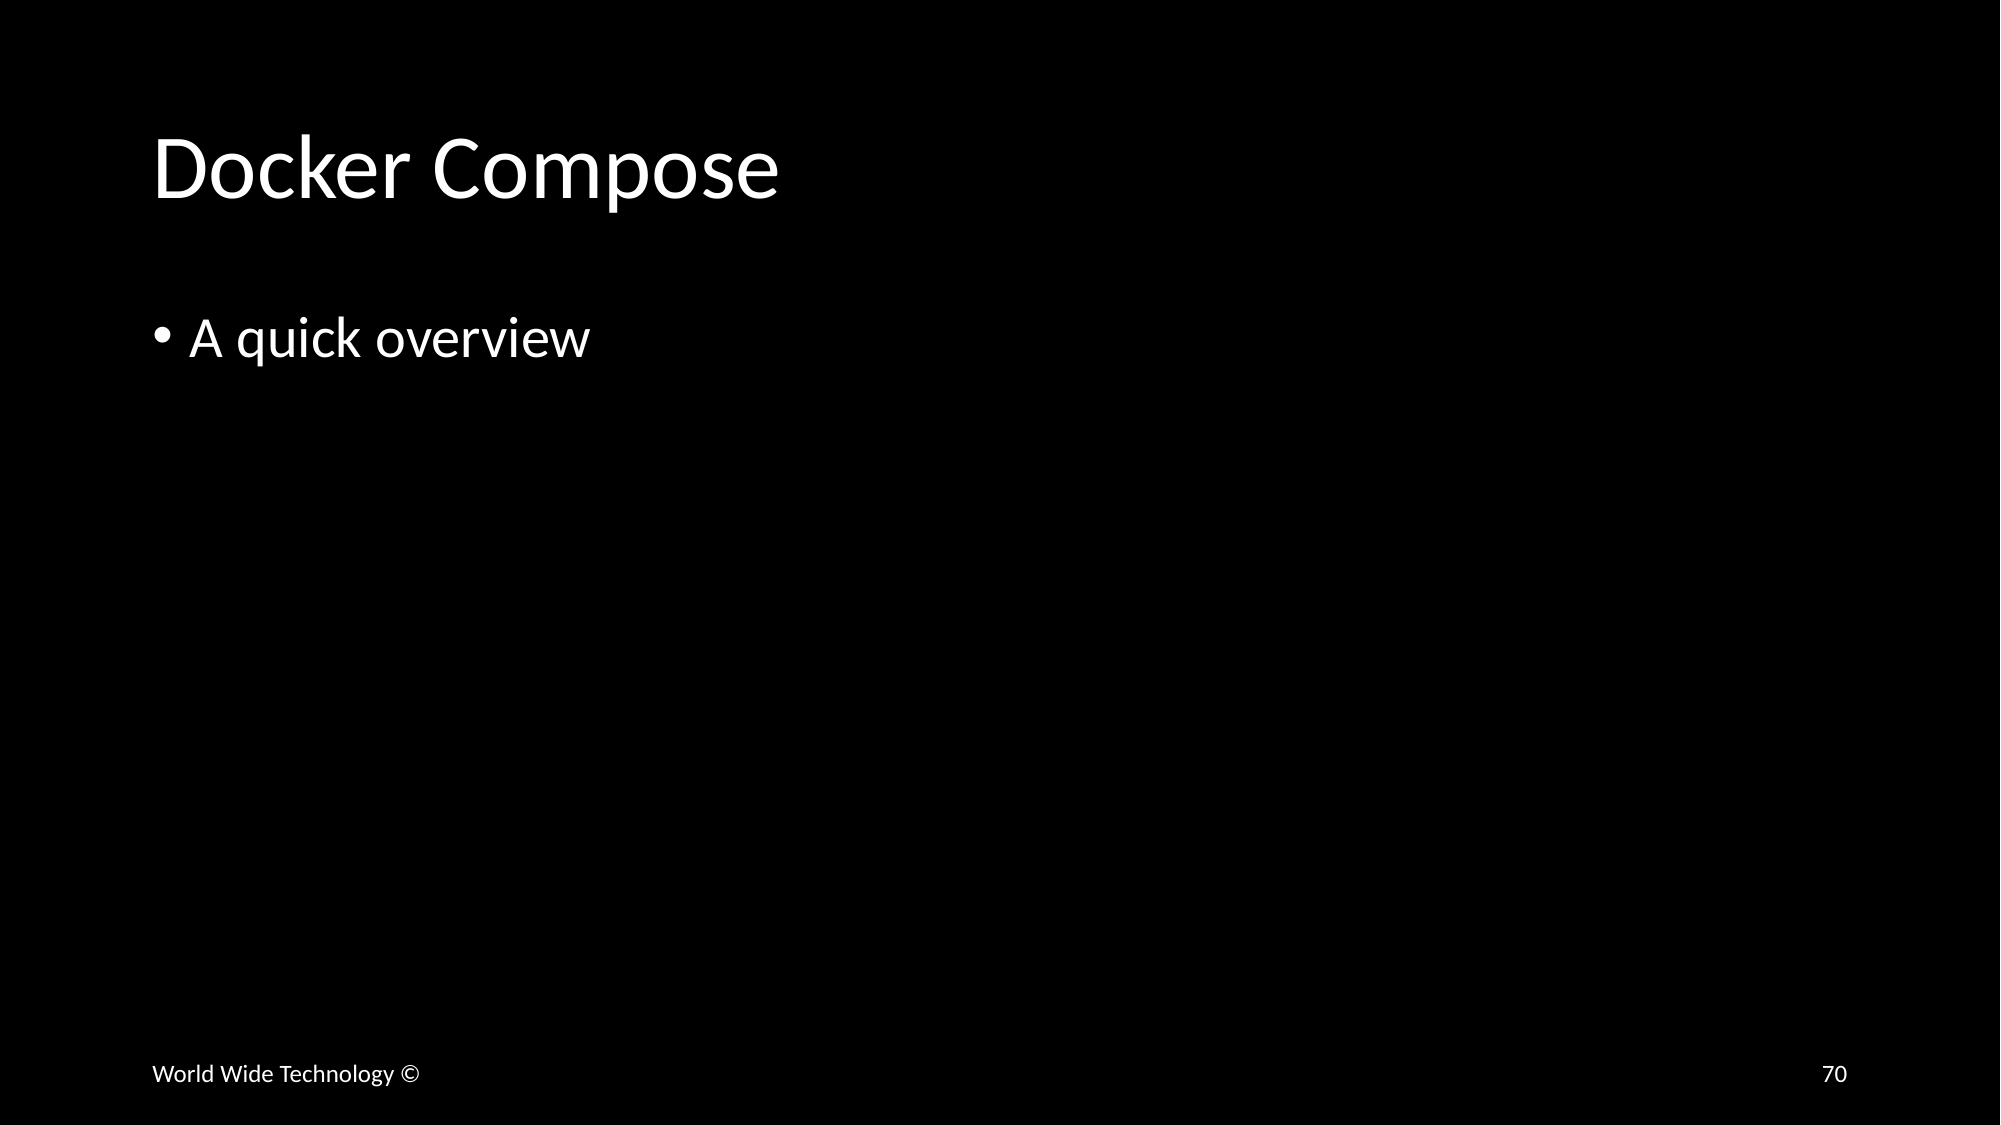

# Docker Compose
A quick overview
World Wide Technology ©
70